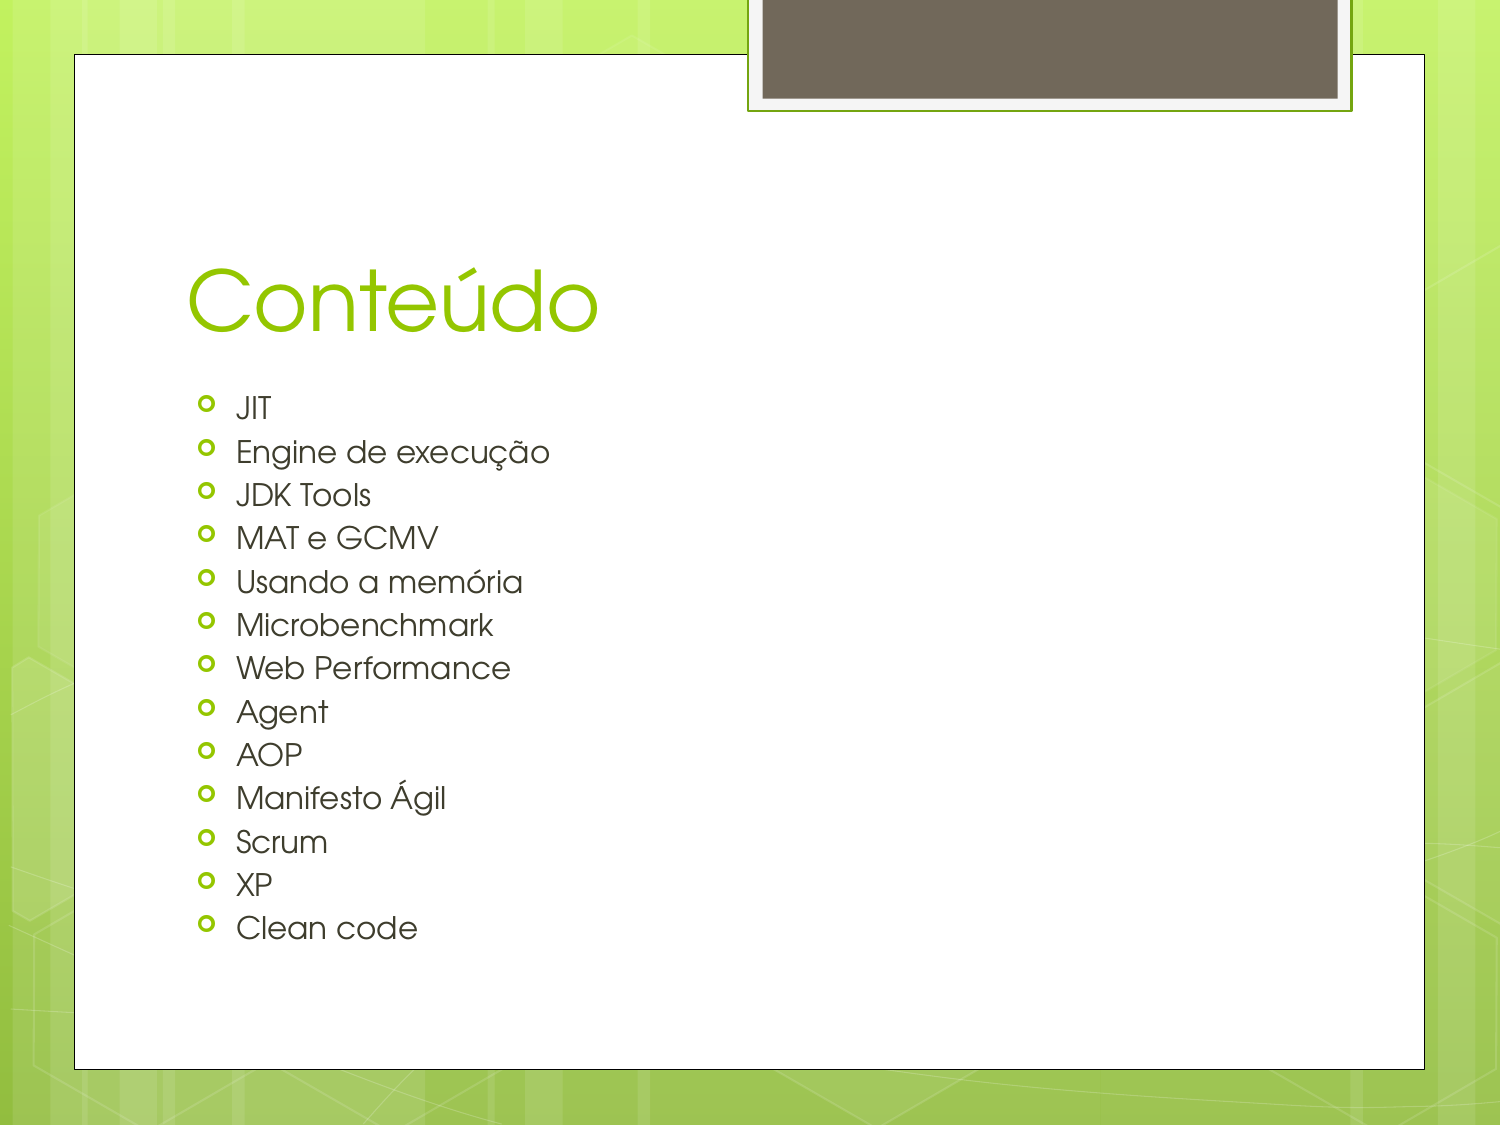

# Conteúdo
JIT
Engine de execução
JDK Tools
MAT e GCMV
Usando a memória
Microbenchmark
Web Performance
Agent
AOP
Manifesto Ágil
Scrum
XP
Clean code